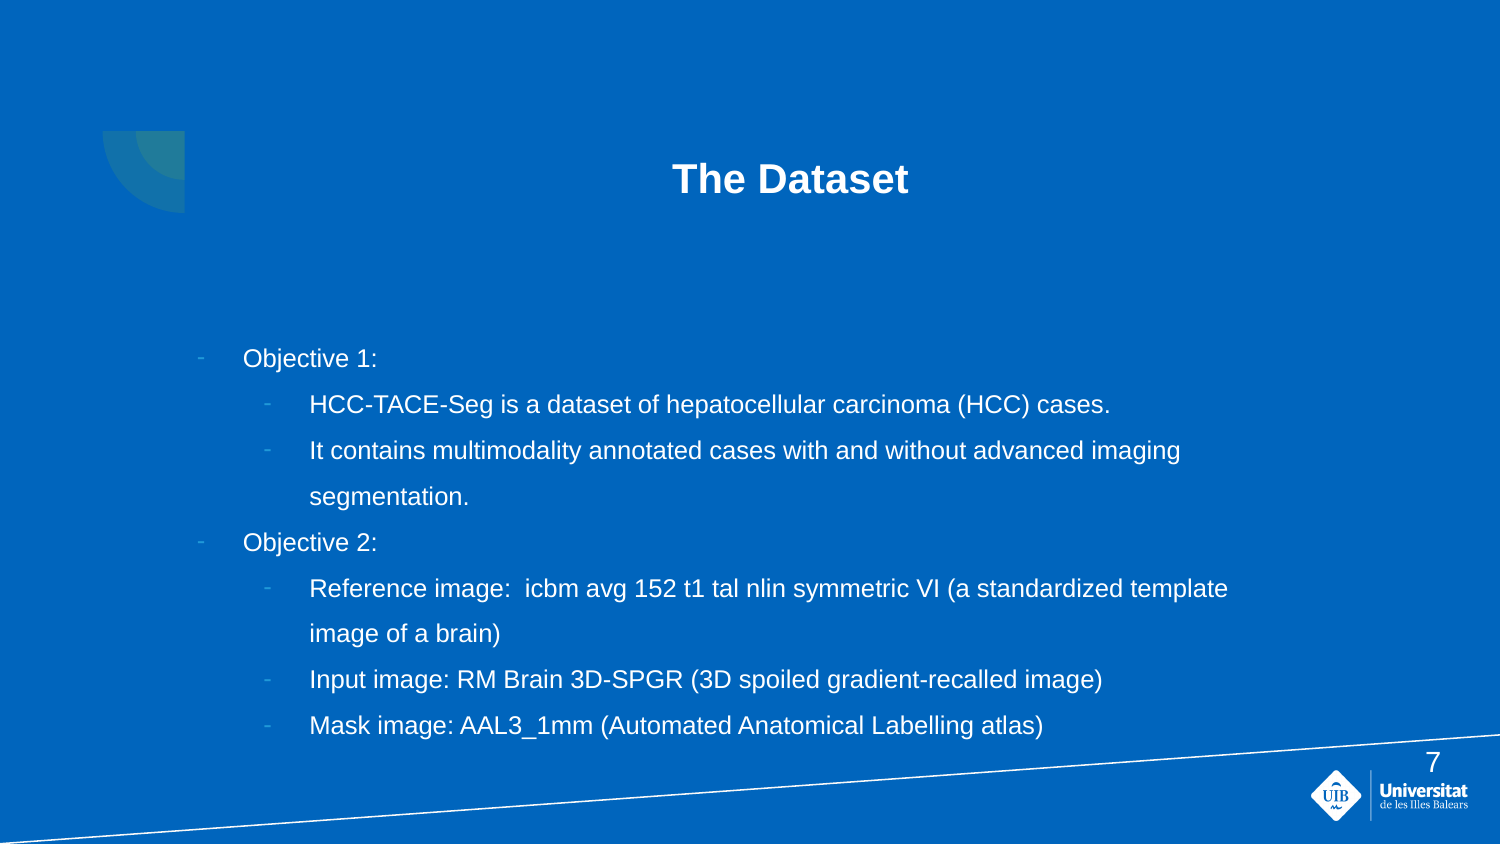

# The Dataset
Objective 1:
HCC-TACE-Seg is a dataset of hepatocellular carcinoma (HCC) cases.
It contains multimodality annotated cases with and without advanced imaging segmentation.
Objective 2:
Reference image:  icbm avg 152 t1 tal nlin symmetric VI (a standardized template image of a brain)
Input image: RM Brain 3D-SPGR (3D spoiled gradient-recalled image)
Mask image: AAL3_1mm (Automated Anatomical Labelling atlas)
7